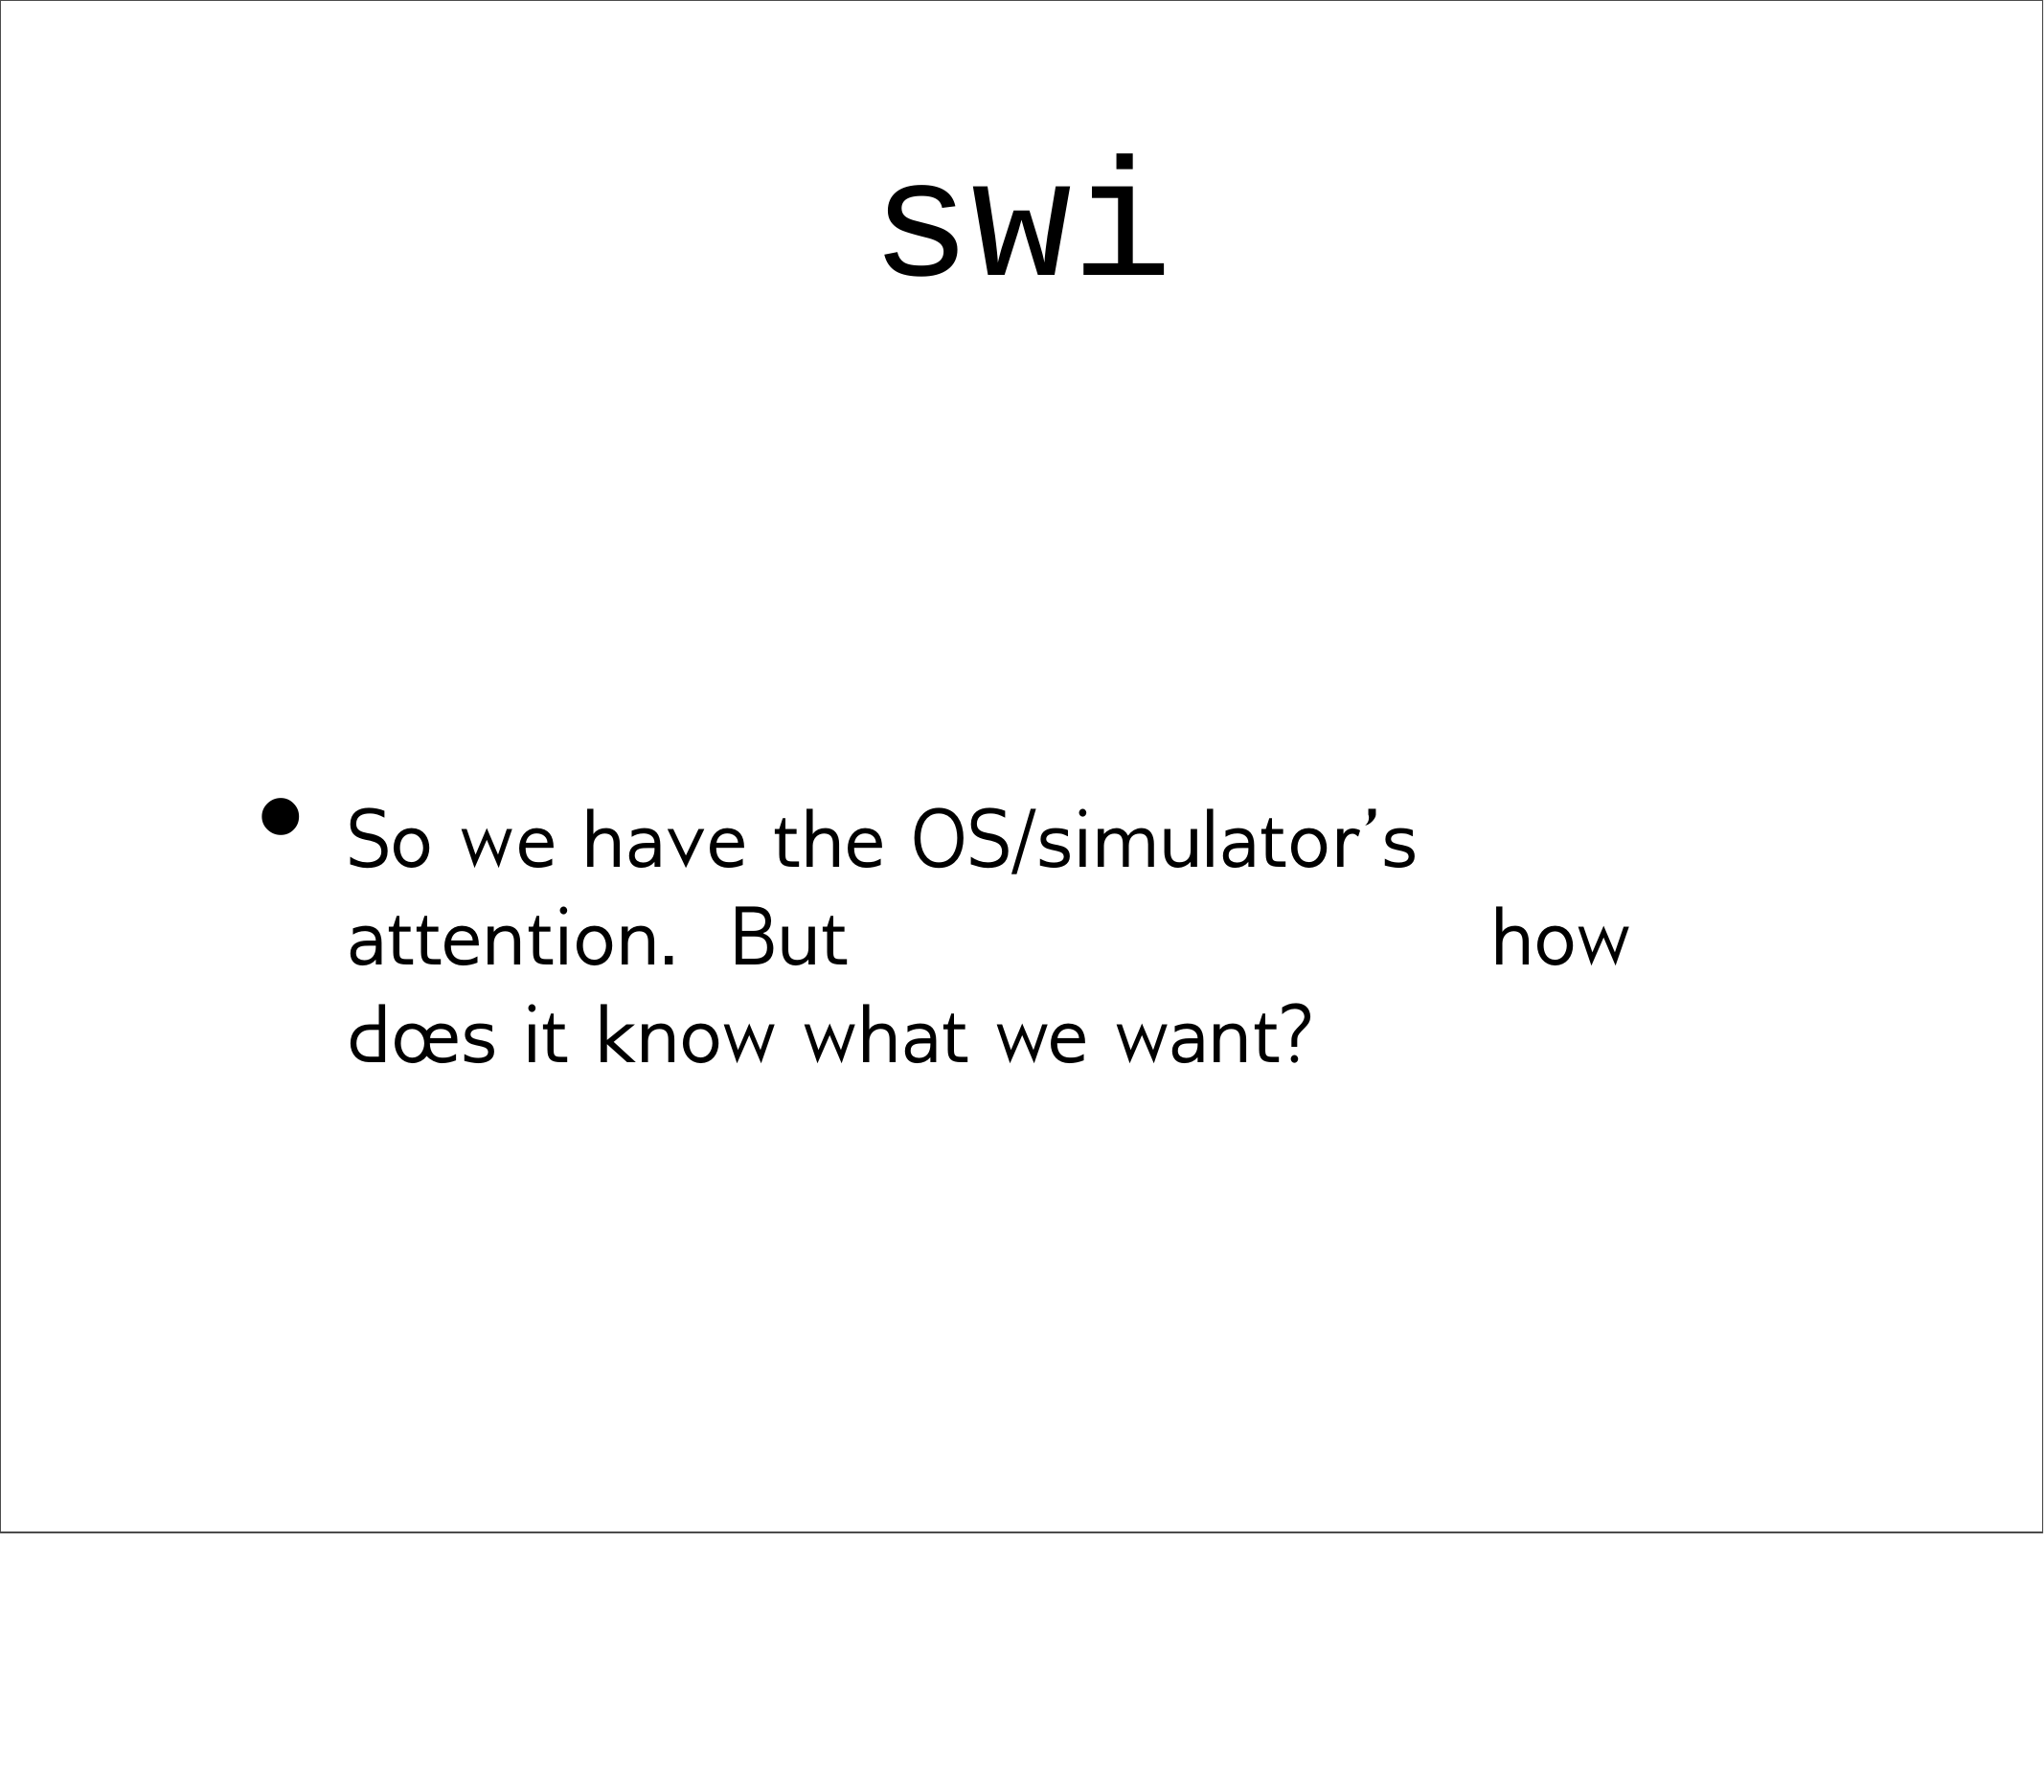

# swi
So we have the OS/simulator’s	attention.  But	how does it know what we want?